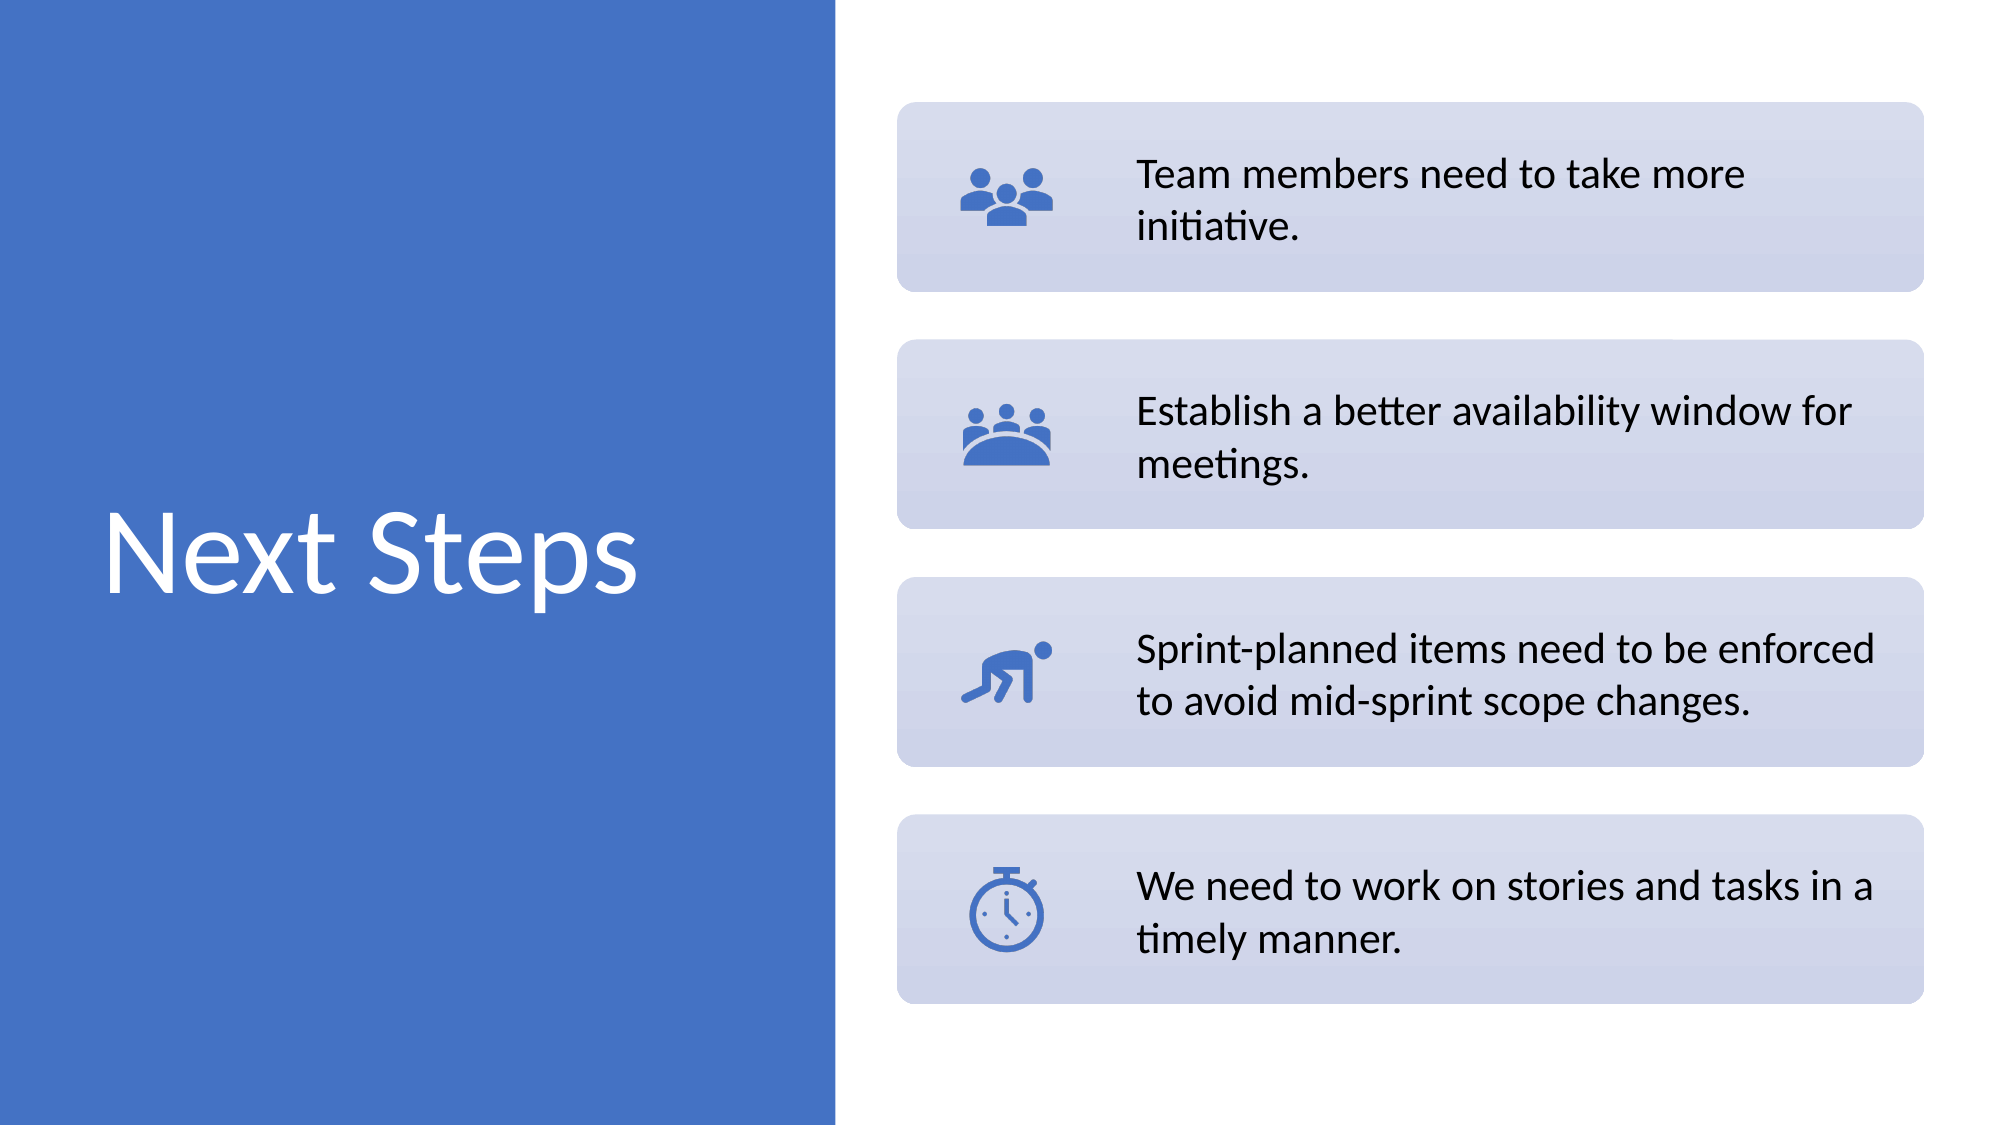

# Next Steps
Team members need to take more initiative.
Establish a better availability window for meetings.
Sprint-planned items need to be enforced to avoid mid-sprint scope changes.
We need to work on stories and tasks in a timely manner.